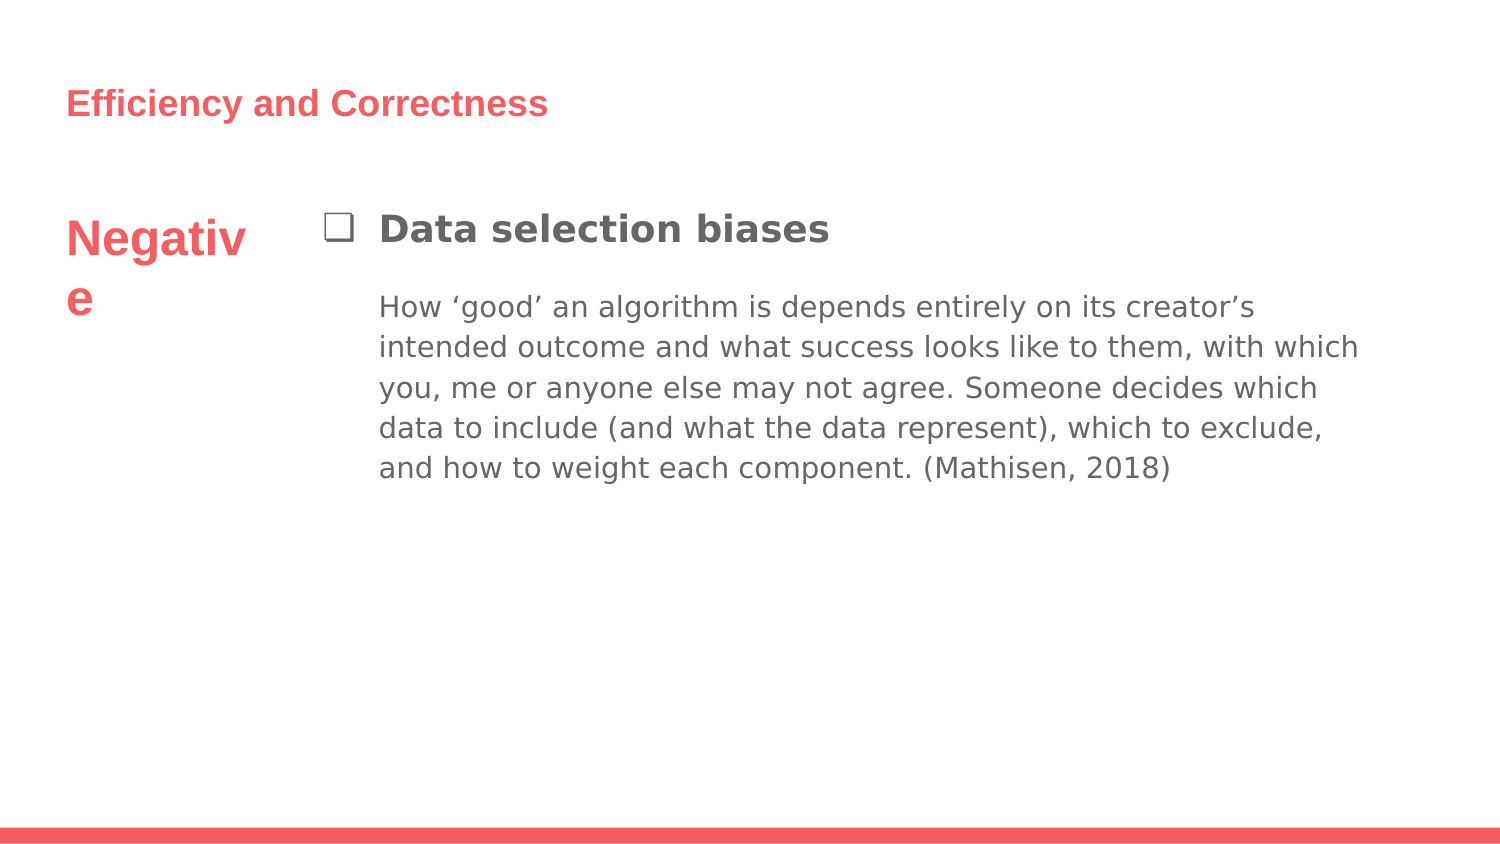

# Efficiency and Correctness
Negative
Data selection biases
How ‘good’ an algorithm is depends entirely on its creator’s intended outcome and what success looks like to them, with which you, me or anyone else may not agree. Someone decides which data to include (and what the data represent), which to exclude, and how to weight each component. (Mathisen, 2018)